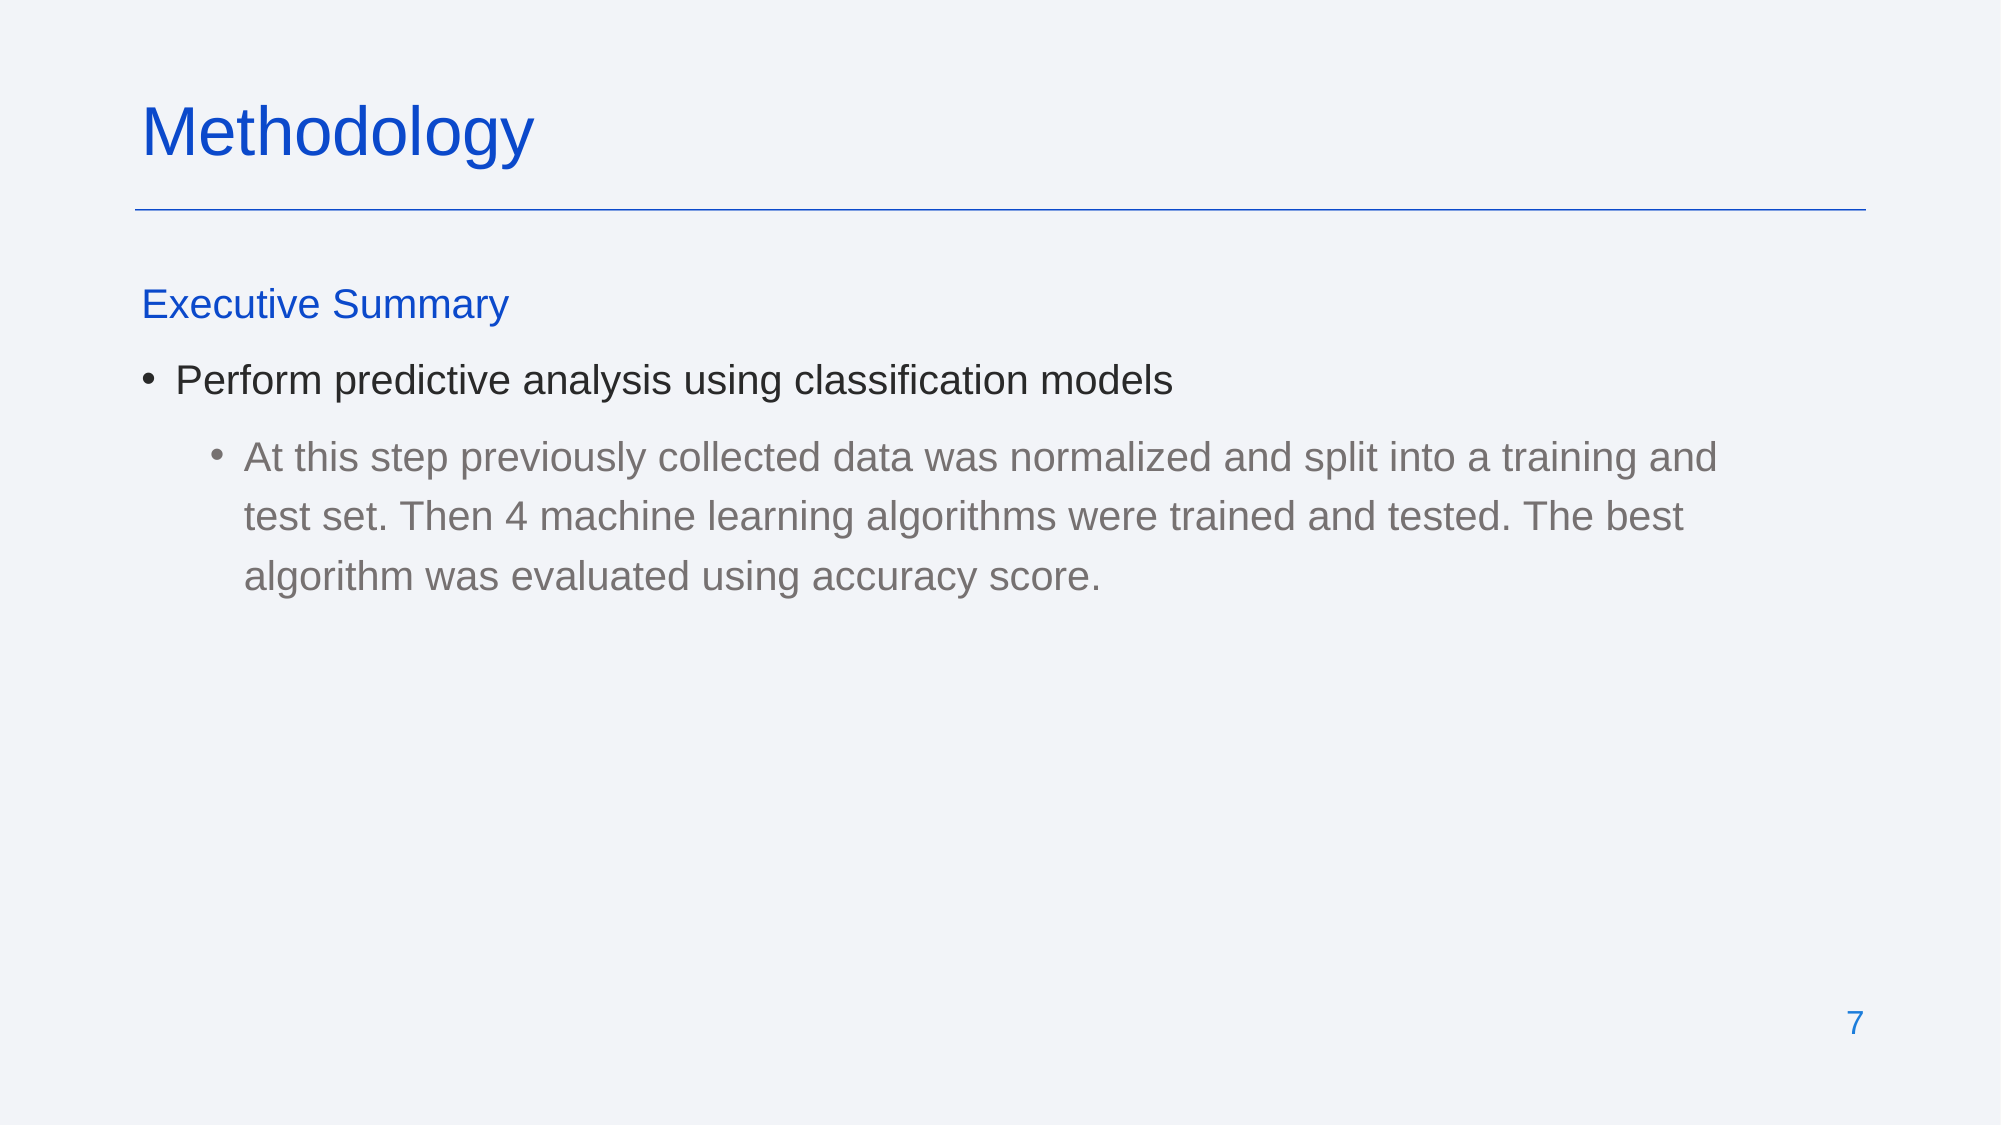

Methodology
Executive Summary
Perform predictive analysis using classification models
At this step previously collected data was normalized and split into a training and test set. Then 4 machine learning algorithms were trained and tested. The best algorithm was evaluated using accuracy score.

7